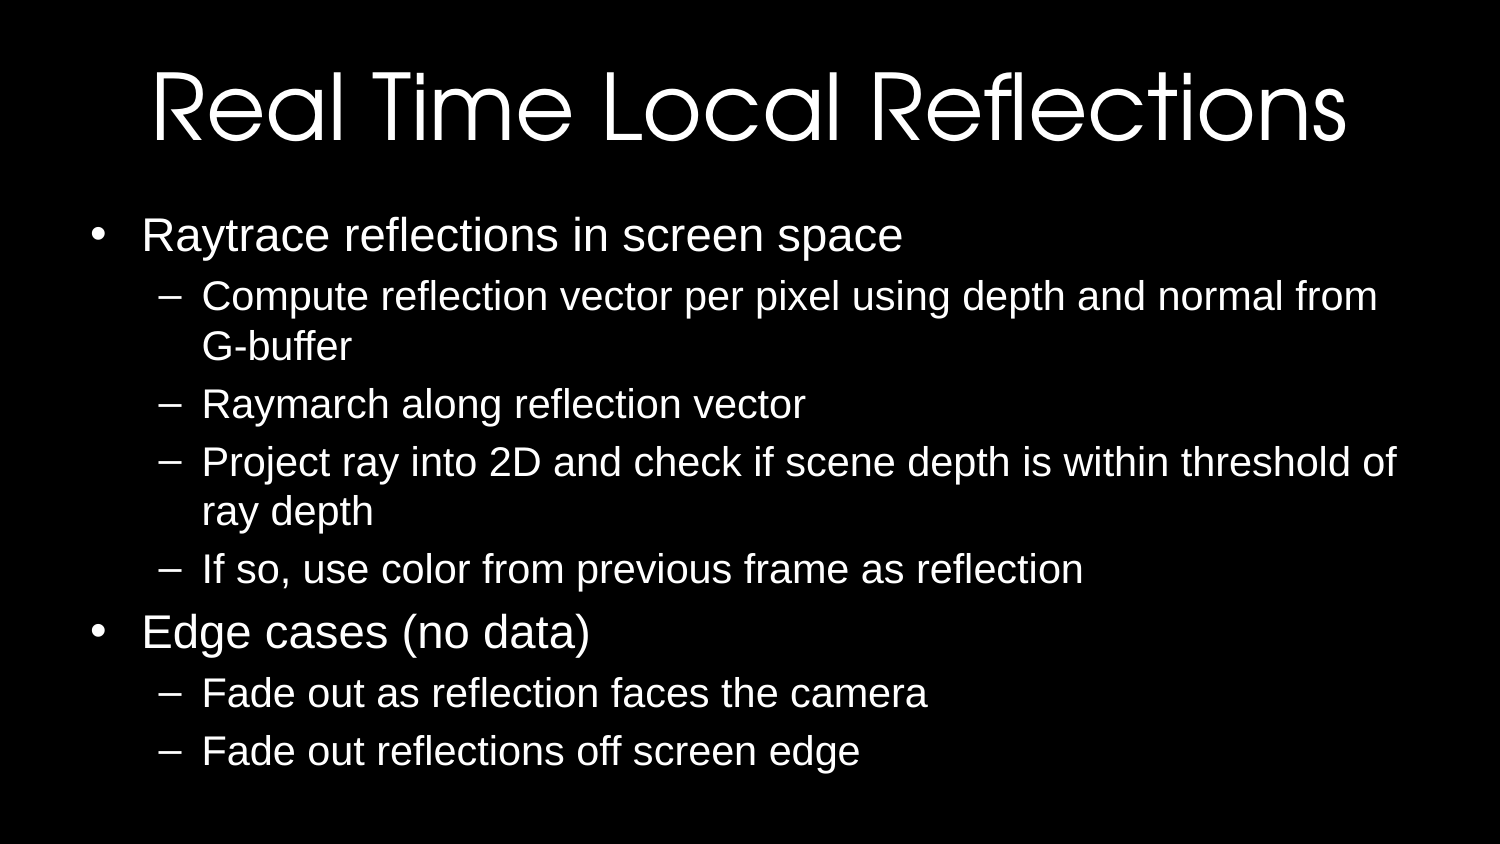

# Real Time Local Reflections
Raytrace reflections in screen space
Compute reflection vector per pixel using depth and normal from G-buffer
Raymarch along reflection vector
Project ray into 2D and check if scene depth is within threshold of ray depth
If so, use color from previous frame as reflection
Edge cases (no data)
Fade out as reflection faces the camera
Fade out reflections off screen edge